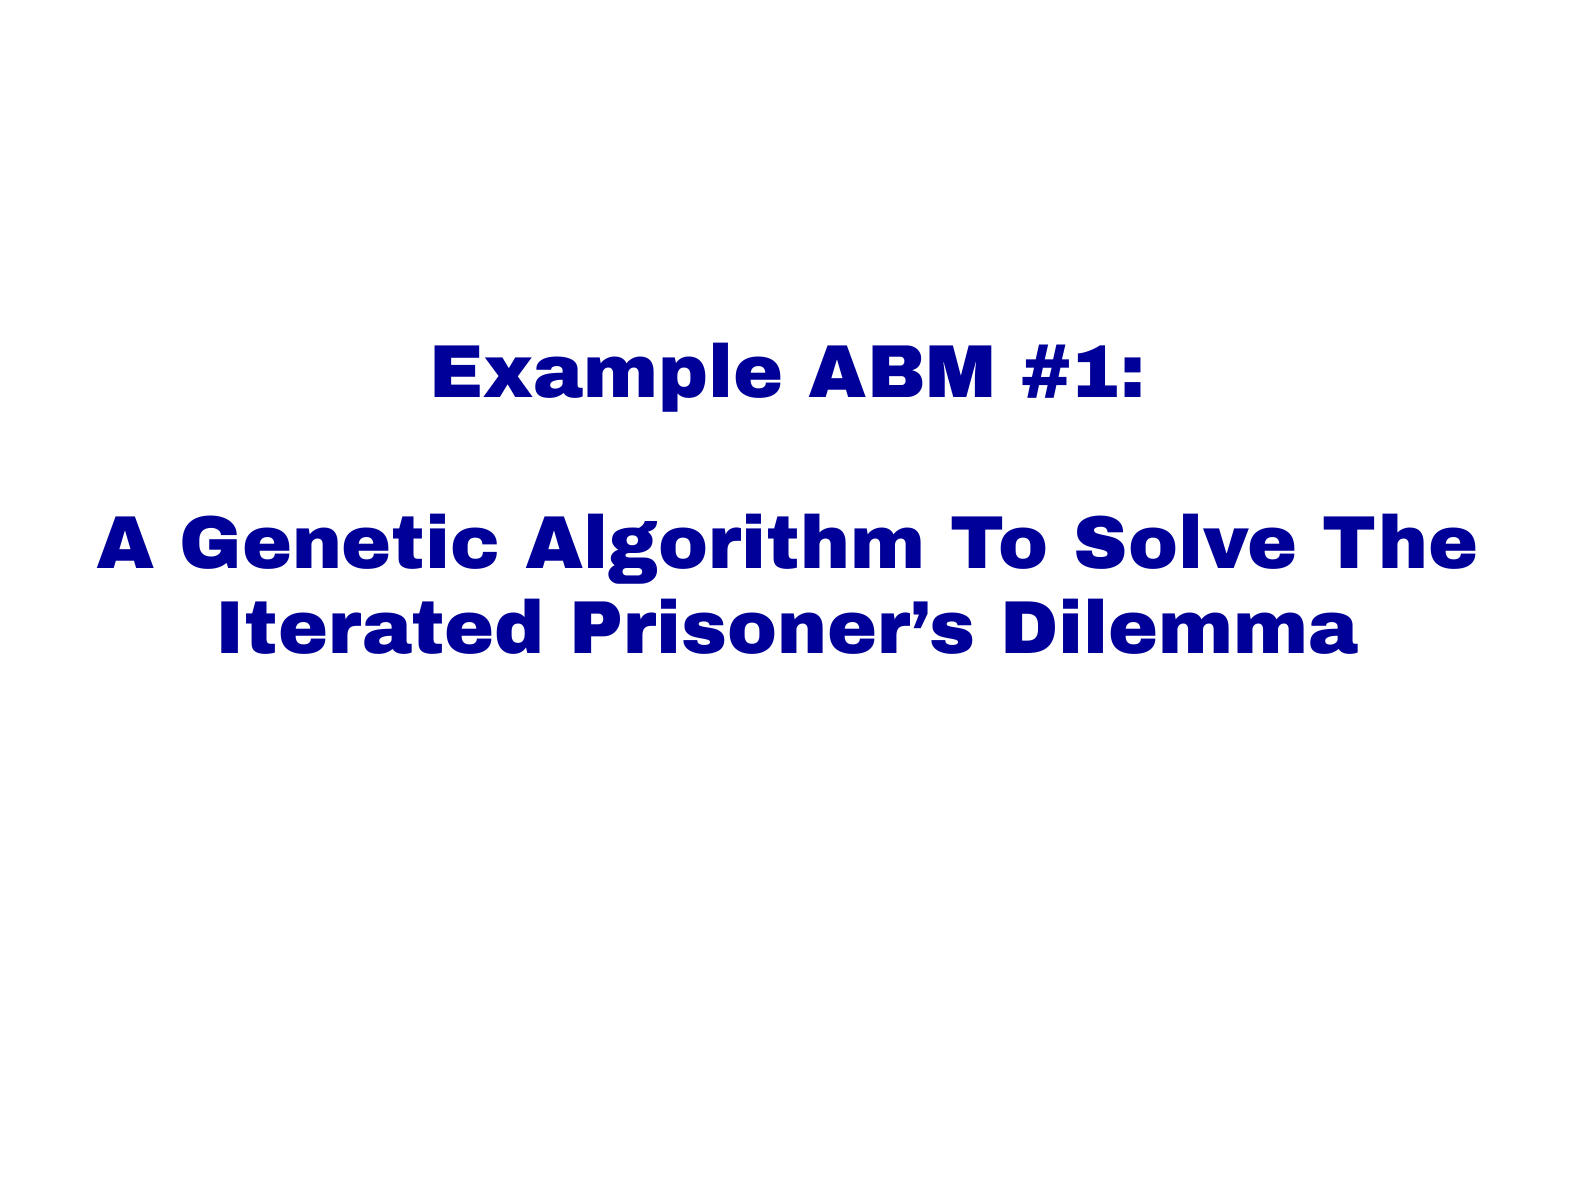

# Example ABM #1: A Genetic Algorithm To Solve The Iterated Prisoner’s Dilemma